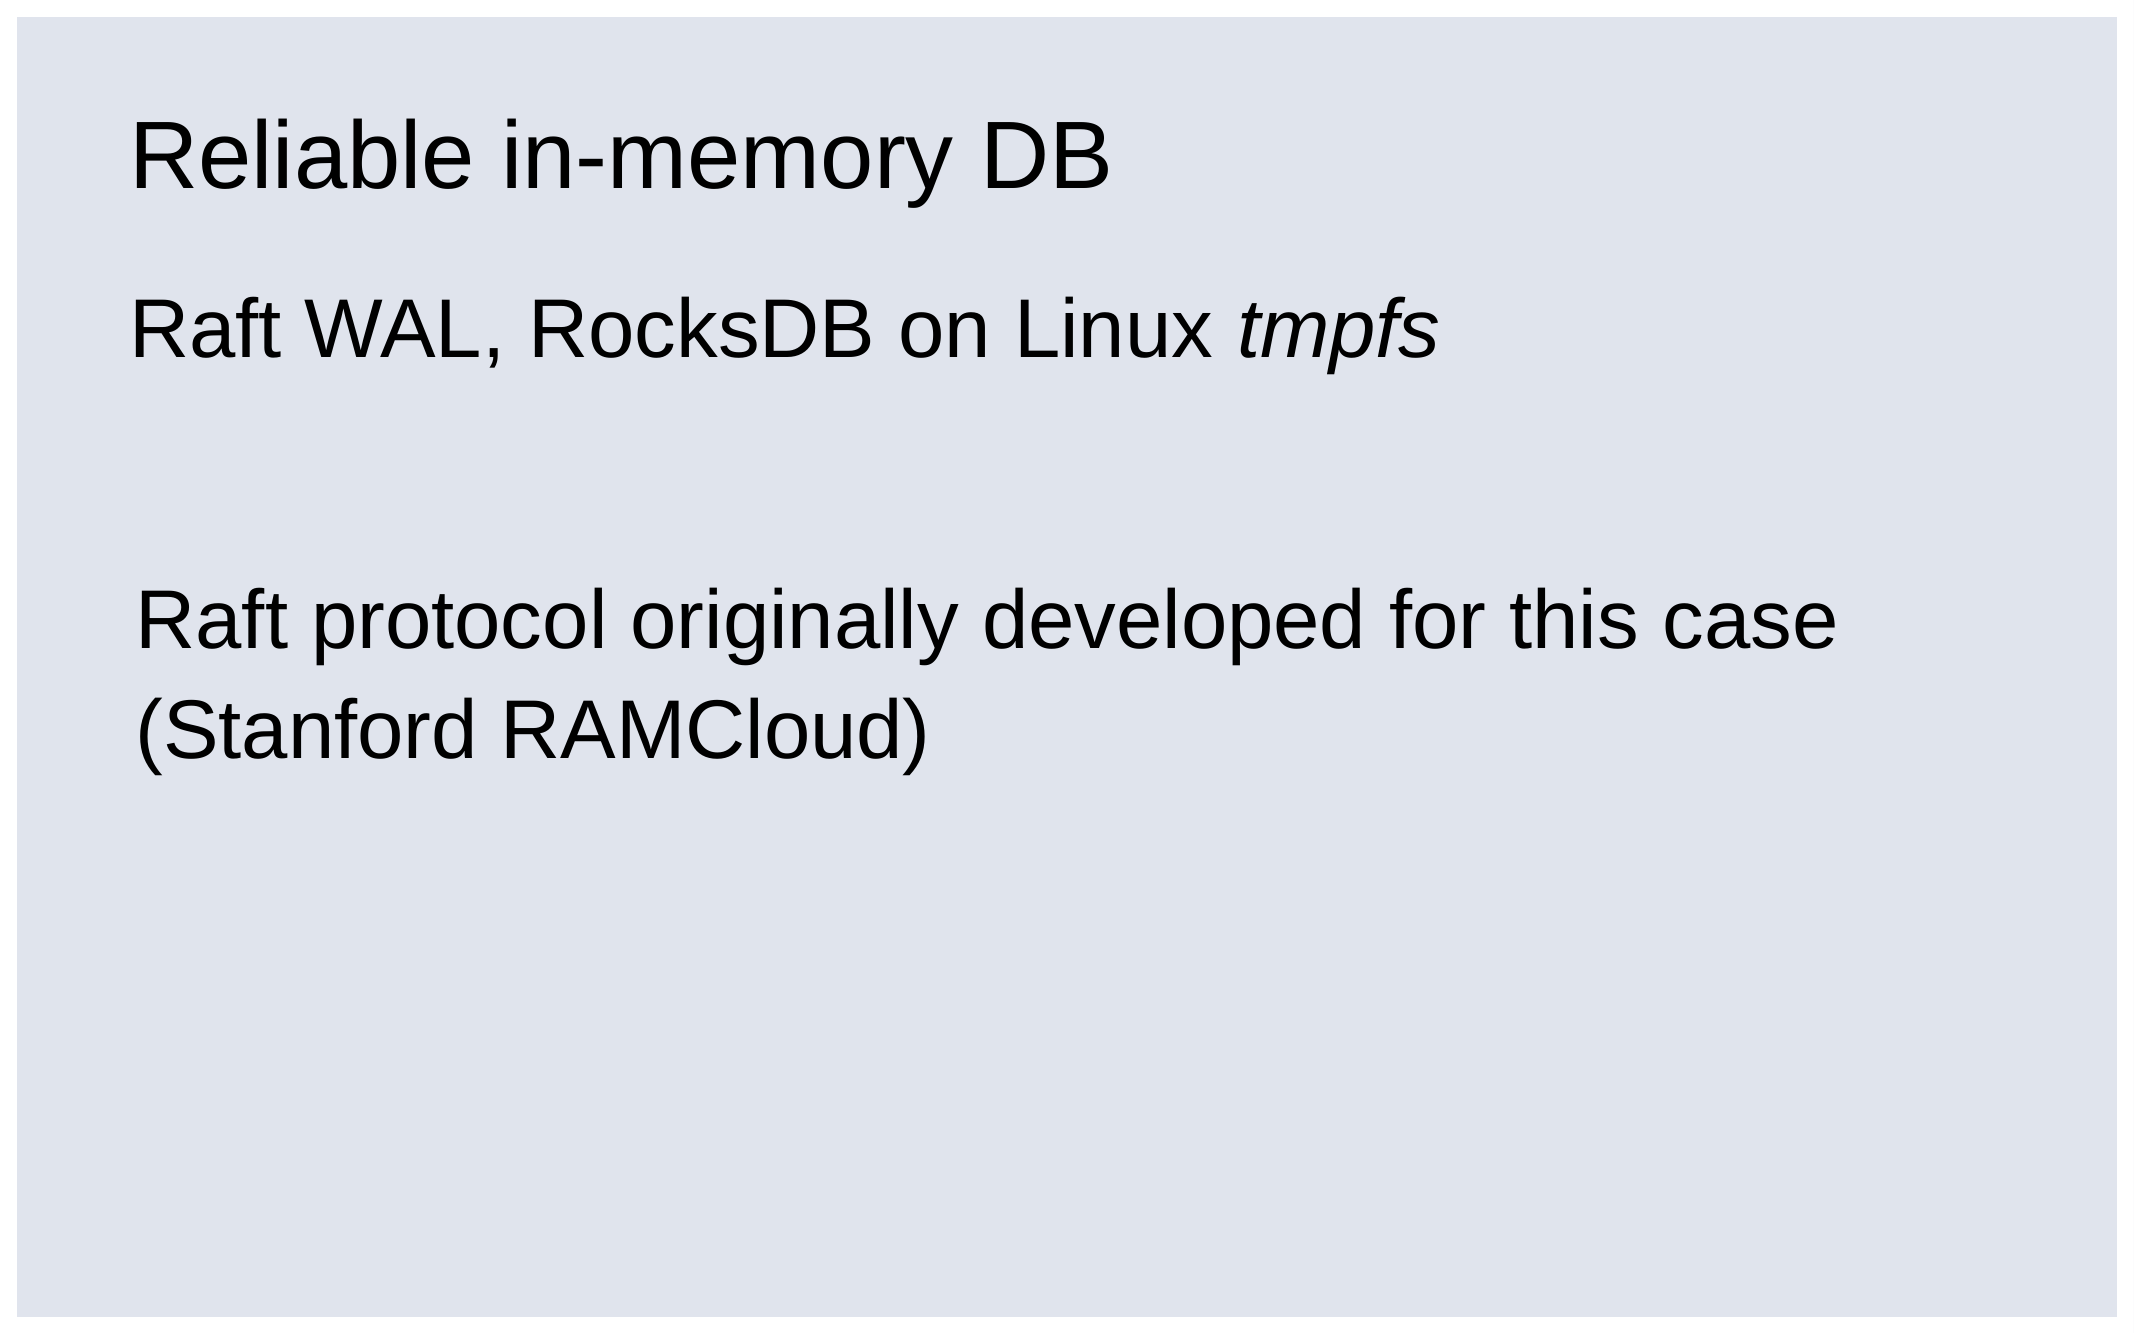

# Reliable in-memory DB
Raft WAL, RocksDB on Linux tmpfs

Raft protocol originally developed for this case (Stanford RAMCloud)